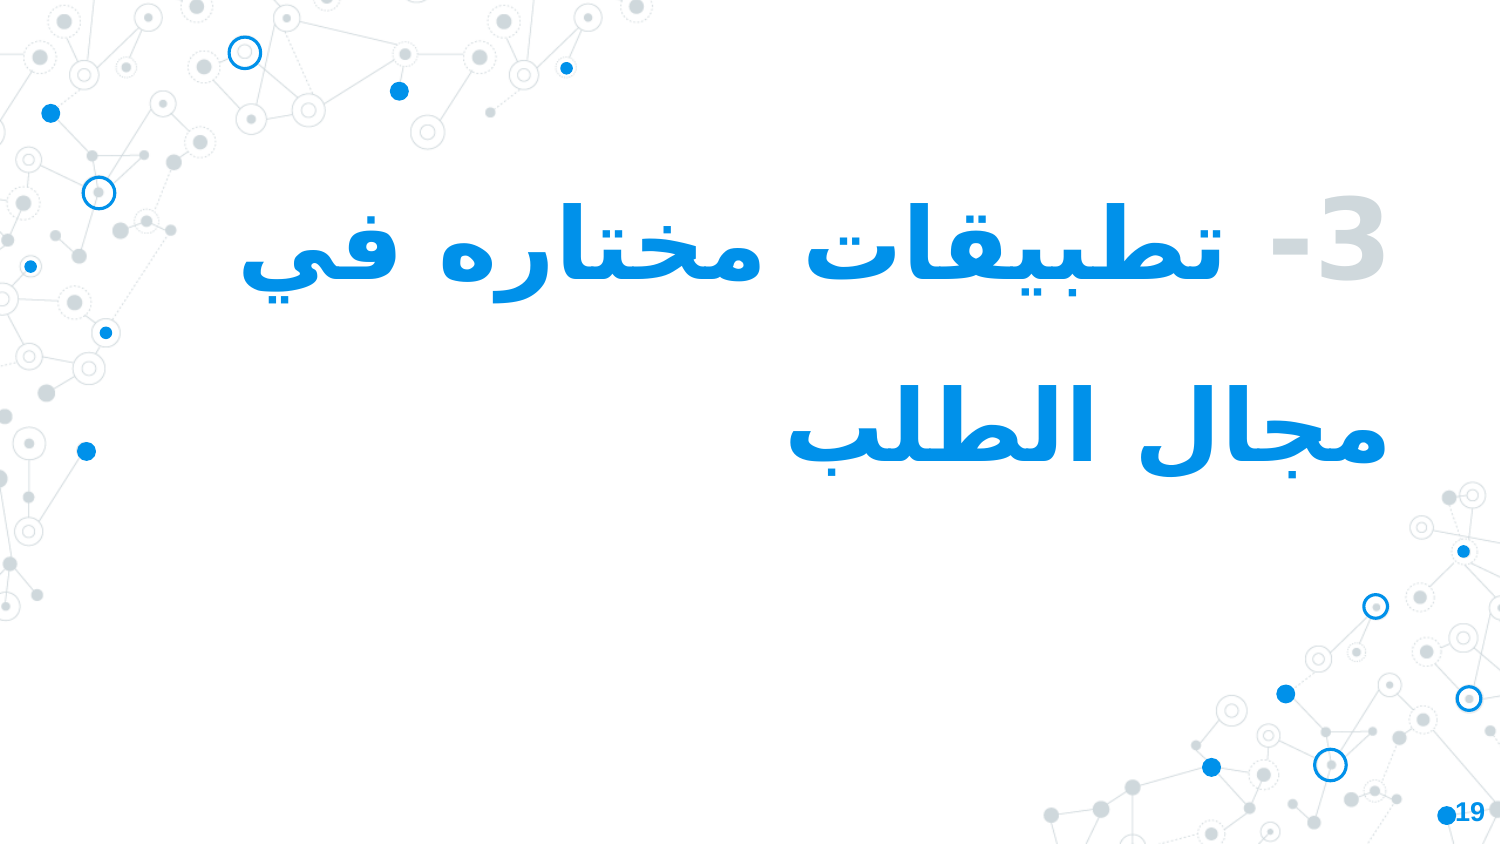

# 3- تطبيقات مختاره في مجال الطلب
19